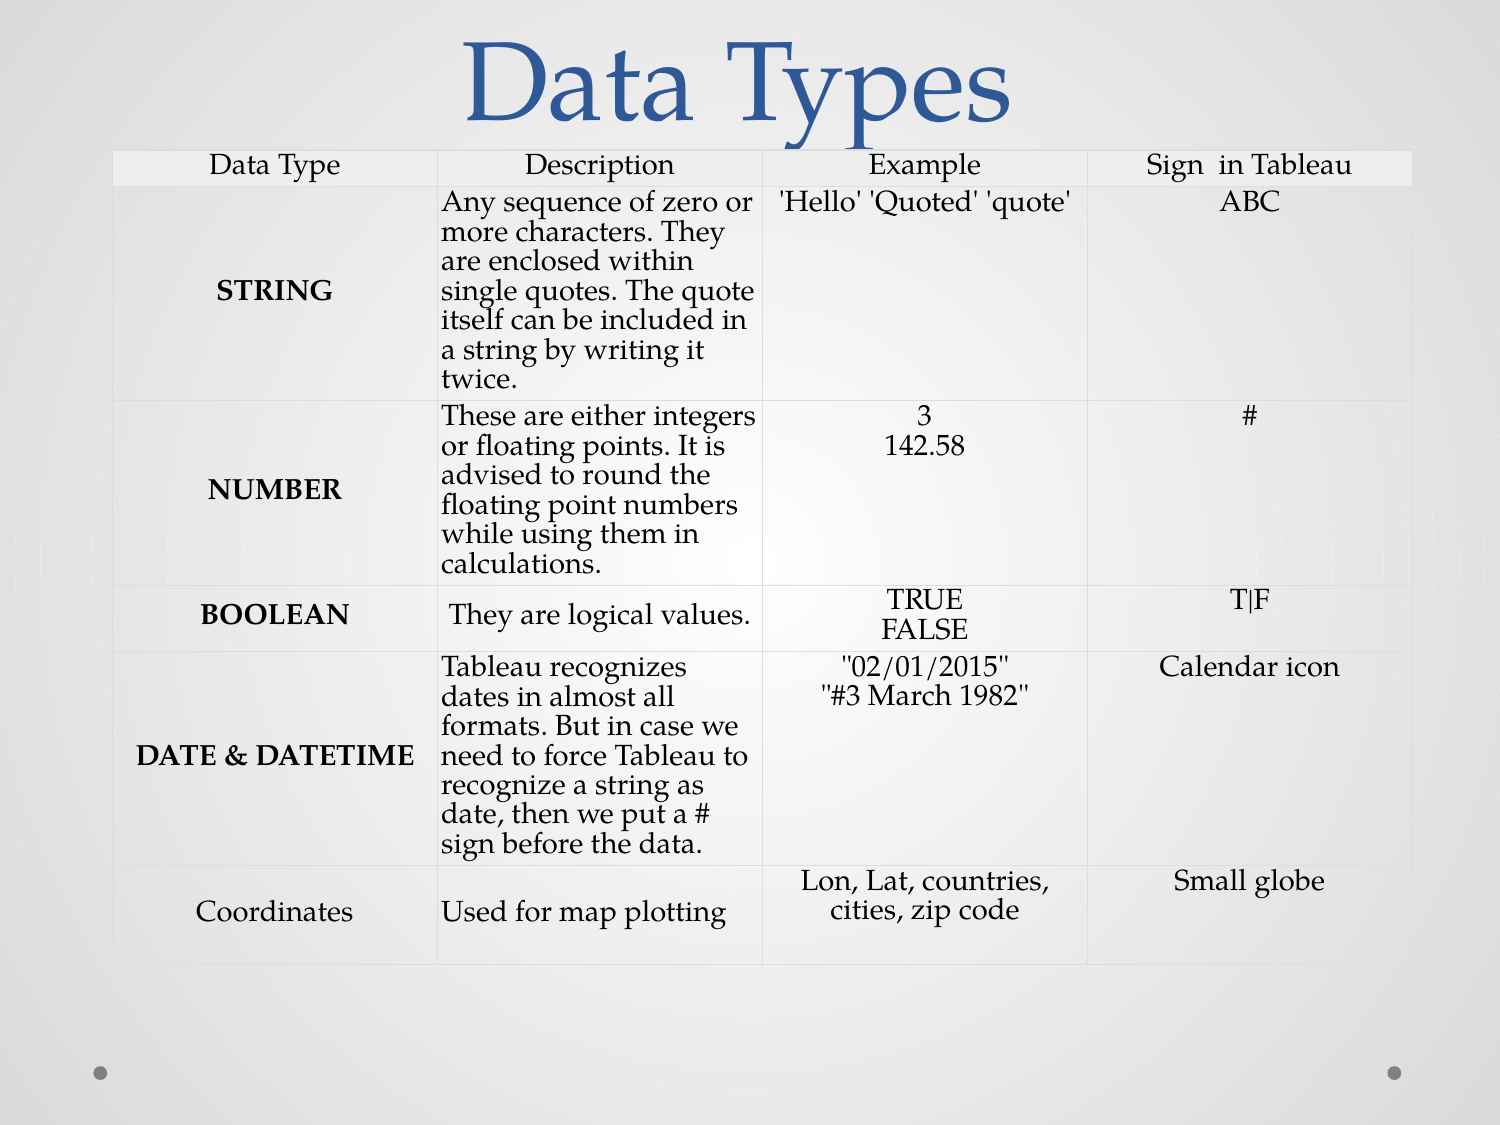

# Data Types
| Data Type | Description | Example | Sign in Tableau |
| --- | --- | --- | --- |
| STRING | Any sequence of zero or more characters. They are enclosed within single quotes. The quote itself can be included in a string by writing it twice. | 'Hello' 'Quoted' 'quote' | ABC |
| NUMBER | These are either integers or floating points. It is advised to round the floating point numbers while using them in calculations. | 3 142.58 | # |
| BOOLEAN | They are logical values. | TRUE FALSE | T|F |
| DATE & DATETIME | Tableau recognizes dates in almost all formats. But in case we need to force Tableau to recognize a string as date, then we put a # sign before the data. | "02/01/2015" "#3 March 1982" | Calendar icon |
| Coordinates | Used for map plotting | Lon, Lat, countries, cities, zip code | Small globe |